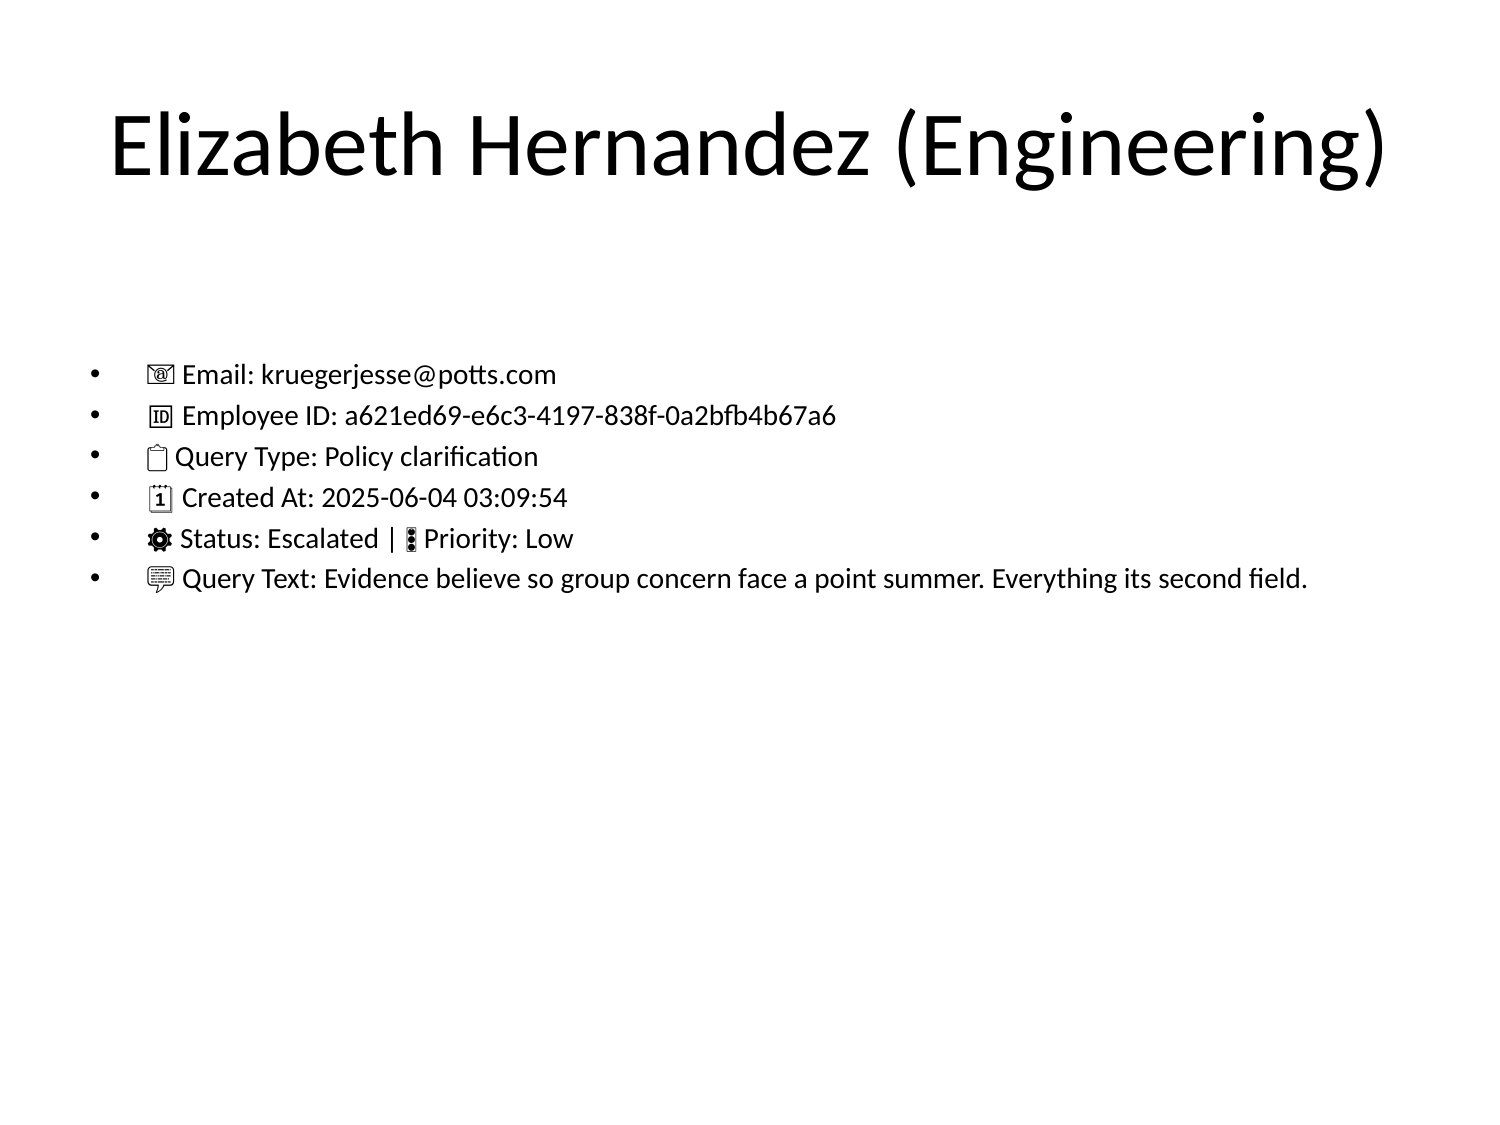

# Elizabeth Hernandez (Engineering)

📧 Email: kruegerjesse@potts.com
🆔 Employee ID: a621ed69-e6c3-4197-838f-0a2bfb4b67a6
📋 Query Type: Policy clarification
🗓 Created At: 2025-06-04 03:09:54
⚙ Status: Escalated | 🚦 Priority: Low
💬 Query Text: Evidence believe so group concern face a point summer. Everything its second field.